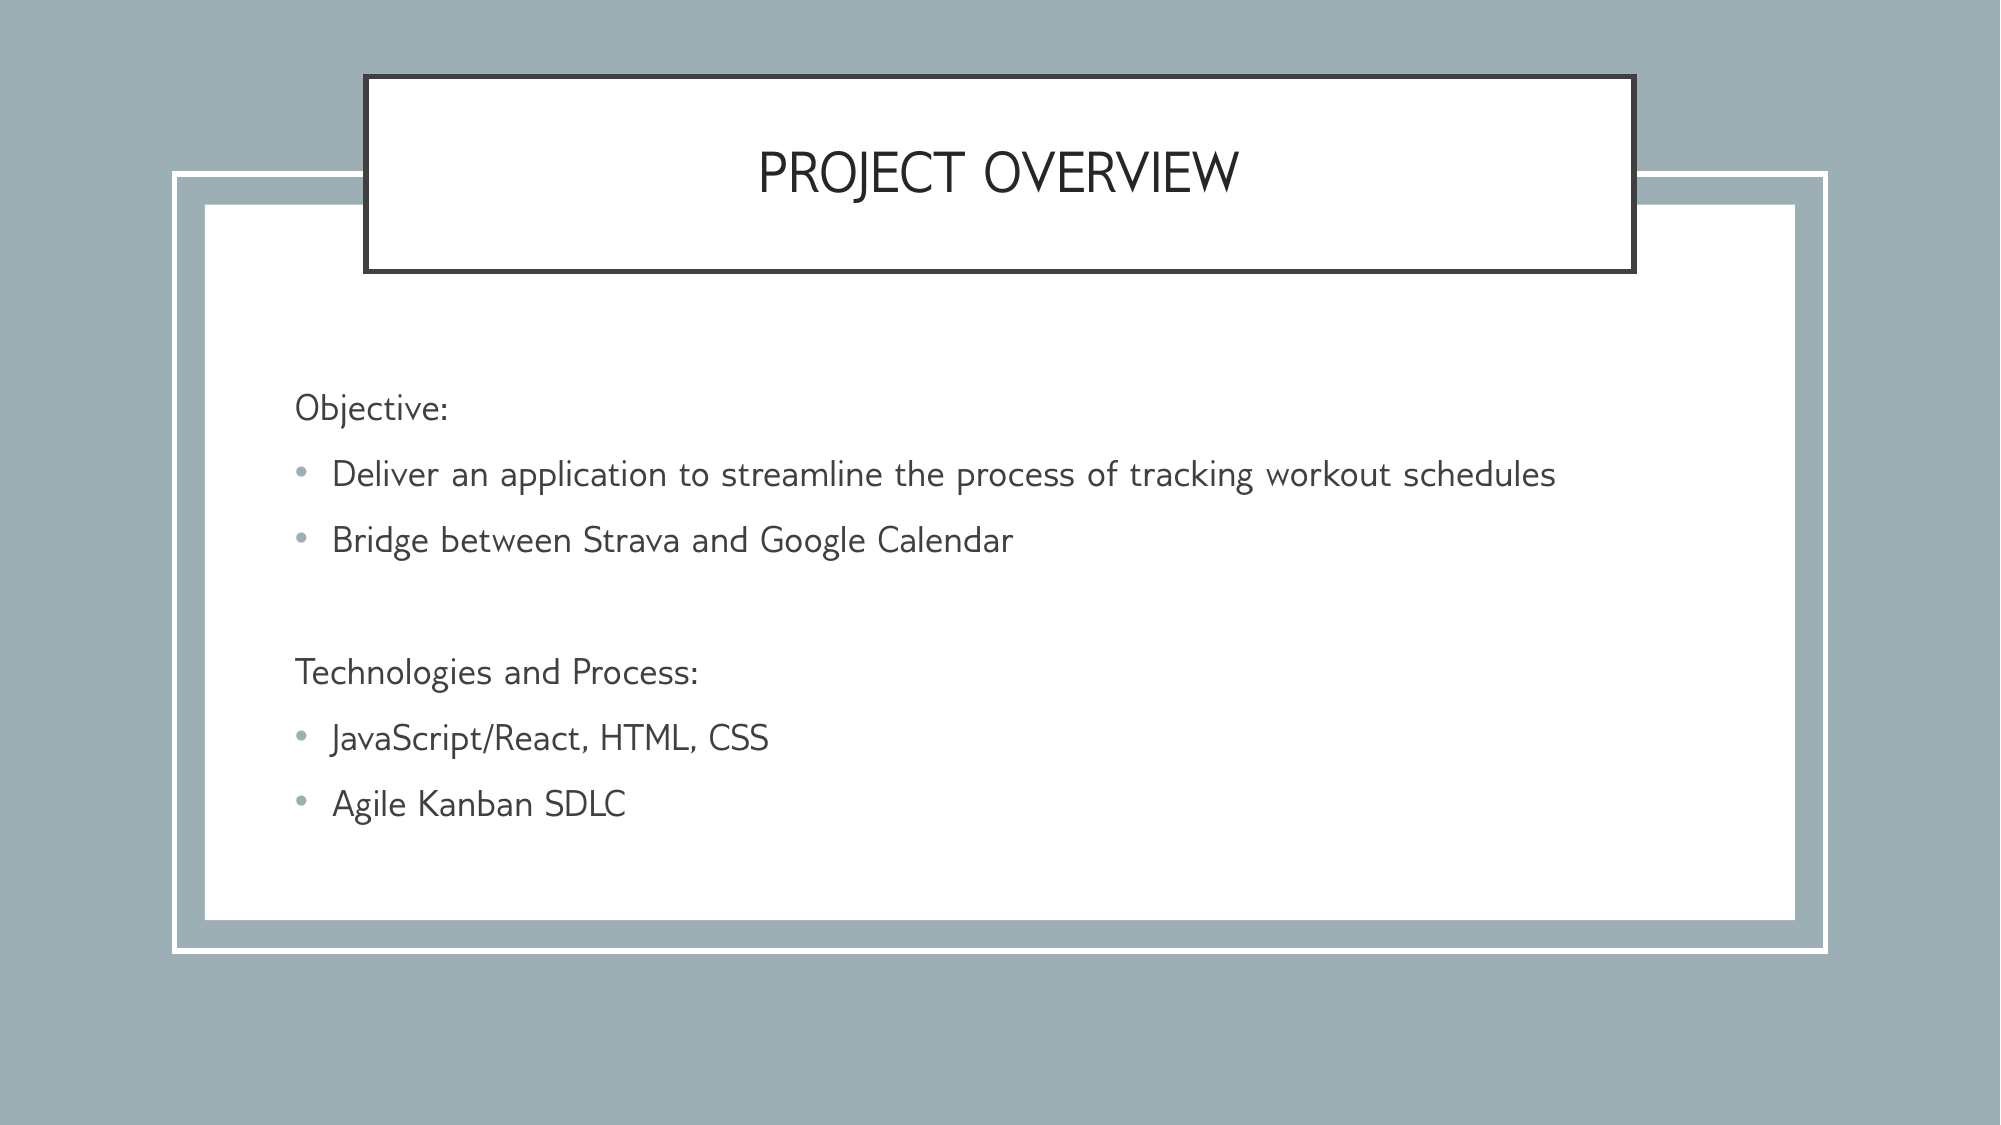

# PROJECT OVERVIEW

Objective:
Deliver an application to streamline the process of tracking workout schedules
Bridge between Strava and Google Calendar

Technologies and Process:
JavaScript/React, HTML, CSS
Agile Kanban SDLC